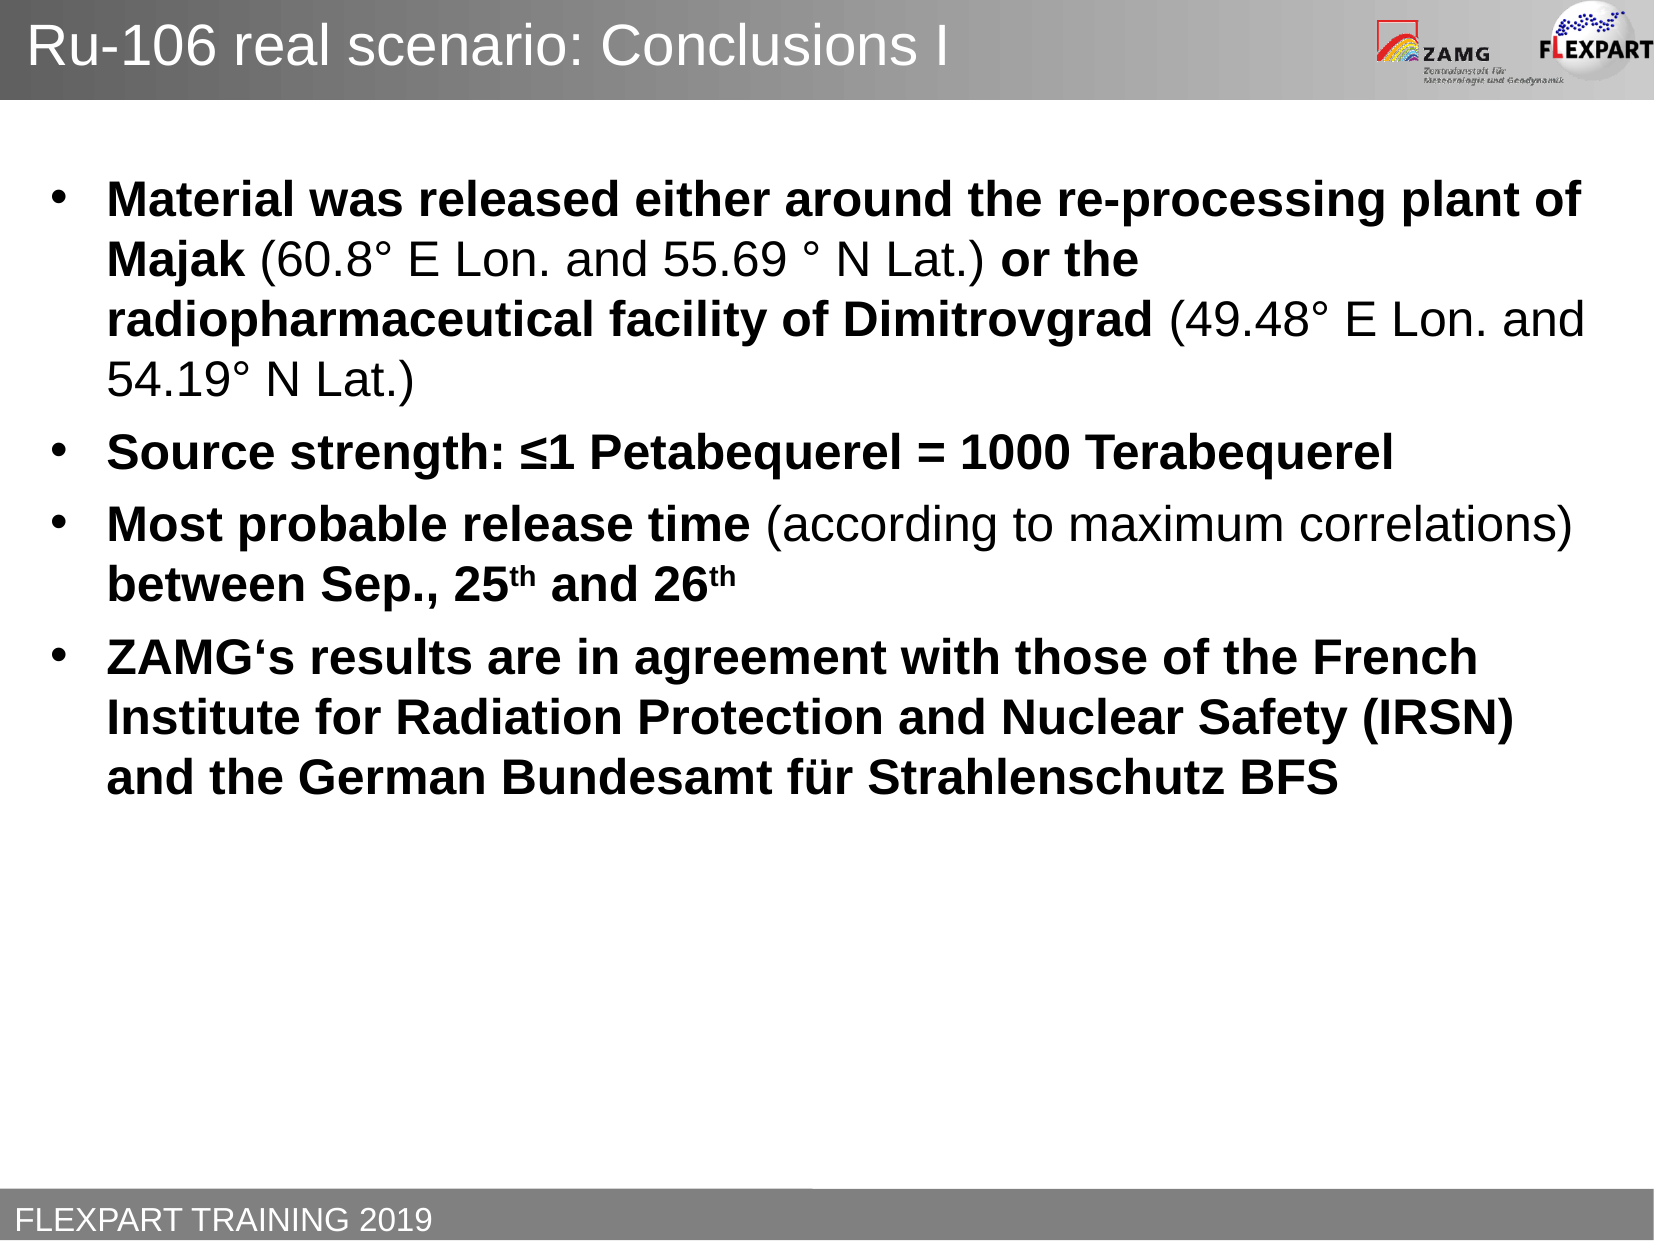

Ru-106 real scenario: Conclusions I
Material was released either around the re-processing plant of Majak (60.8° E Lon. and 55.69 ° N Lat.) or the radiopharmaceutical facility of Dimitrovgrad (49.48° E Lon. and 54.19° N Lat.)
Source strength: ≤1 Petabequerel = 1000 Terabequerel
Most probable release time (according to maximum correlations) between Sep., 25th and 26th
ZAMG‘s results are in agreement with those of the French Institute for Radiation Protection and Nuclear Safety (IRSN) and the German Bundesamt für Strahlenschutz BFS